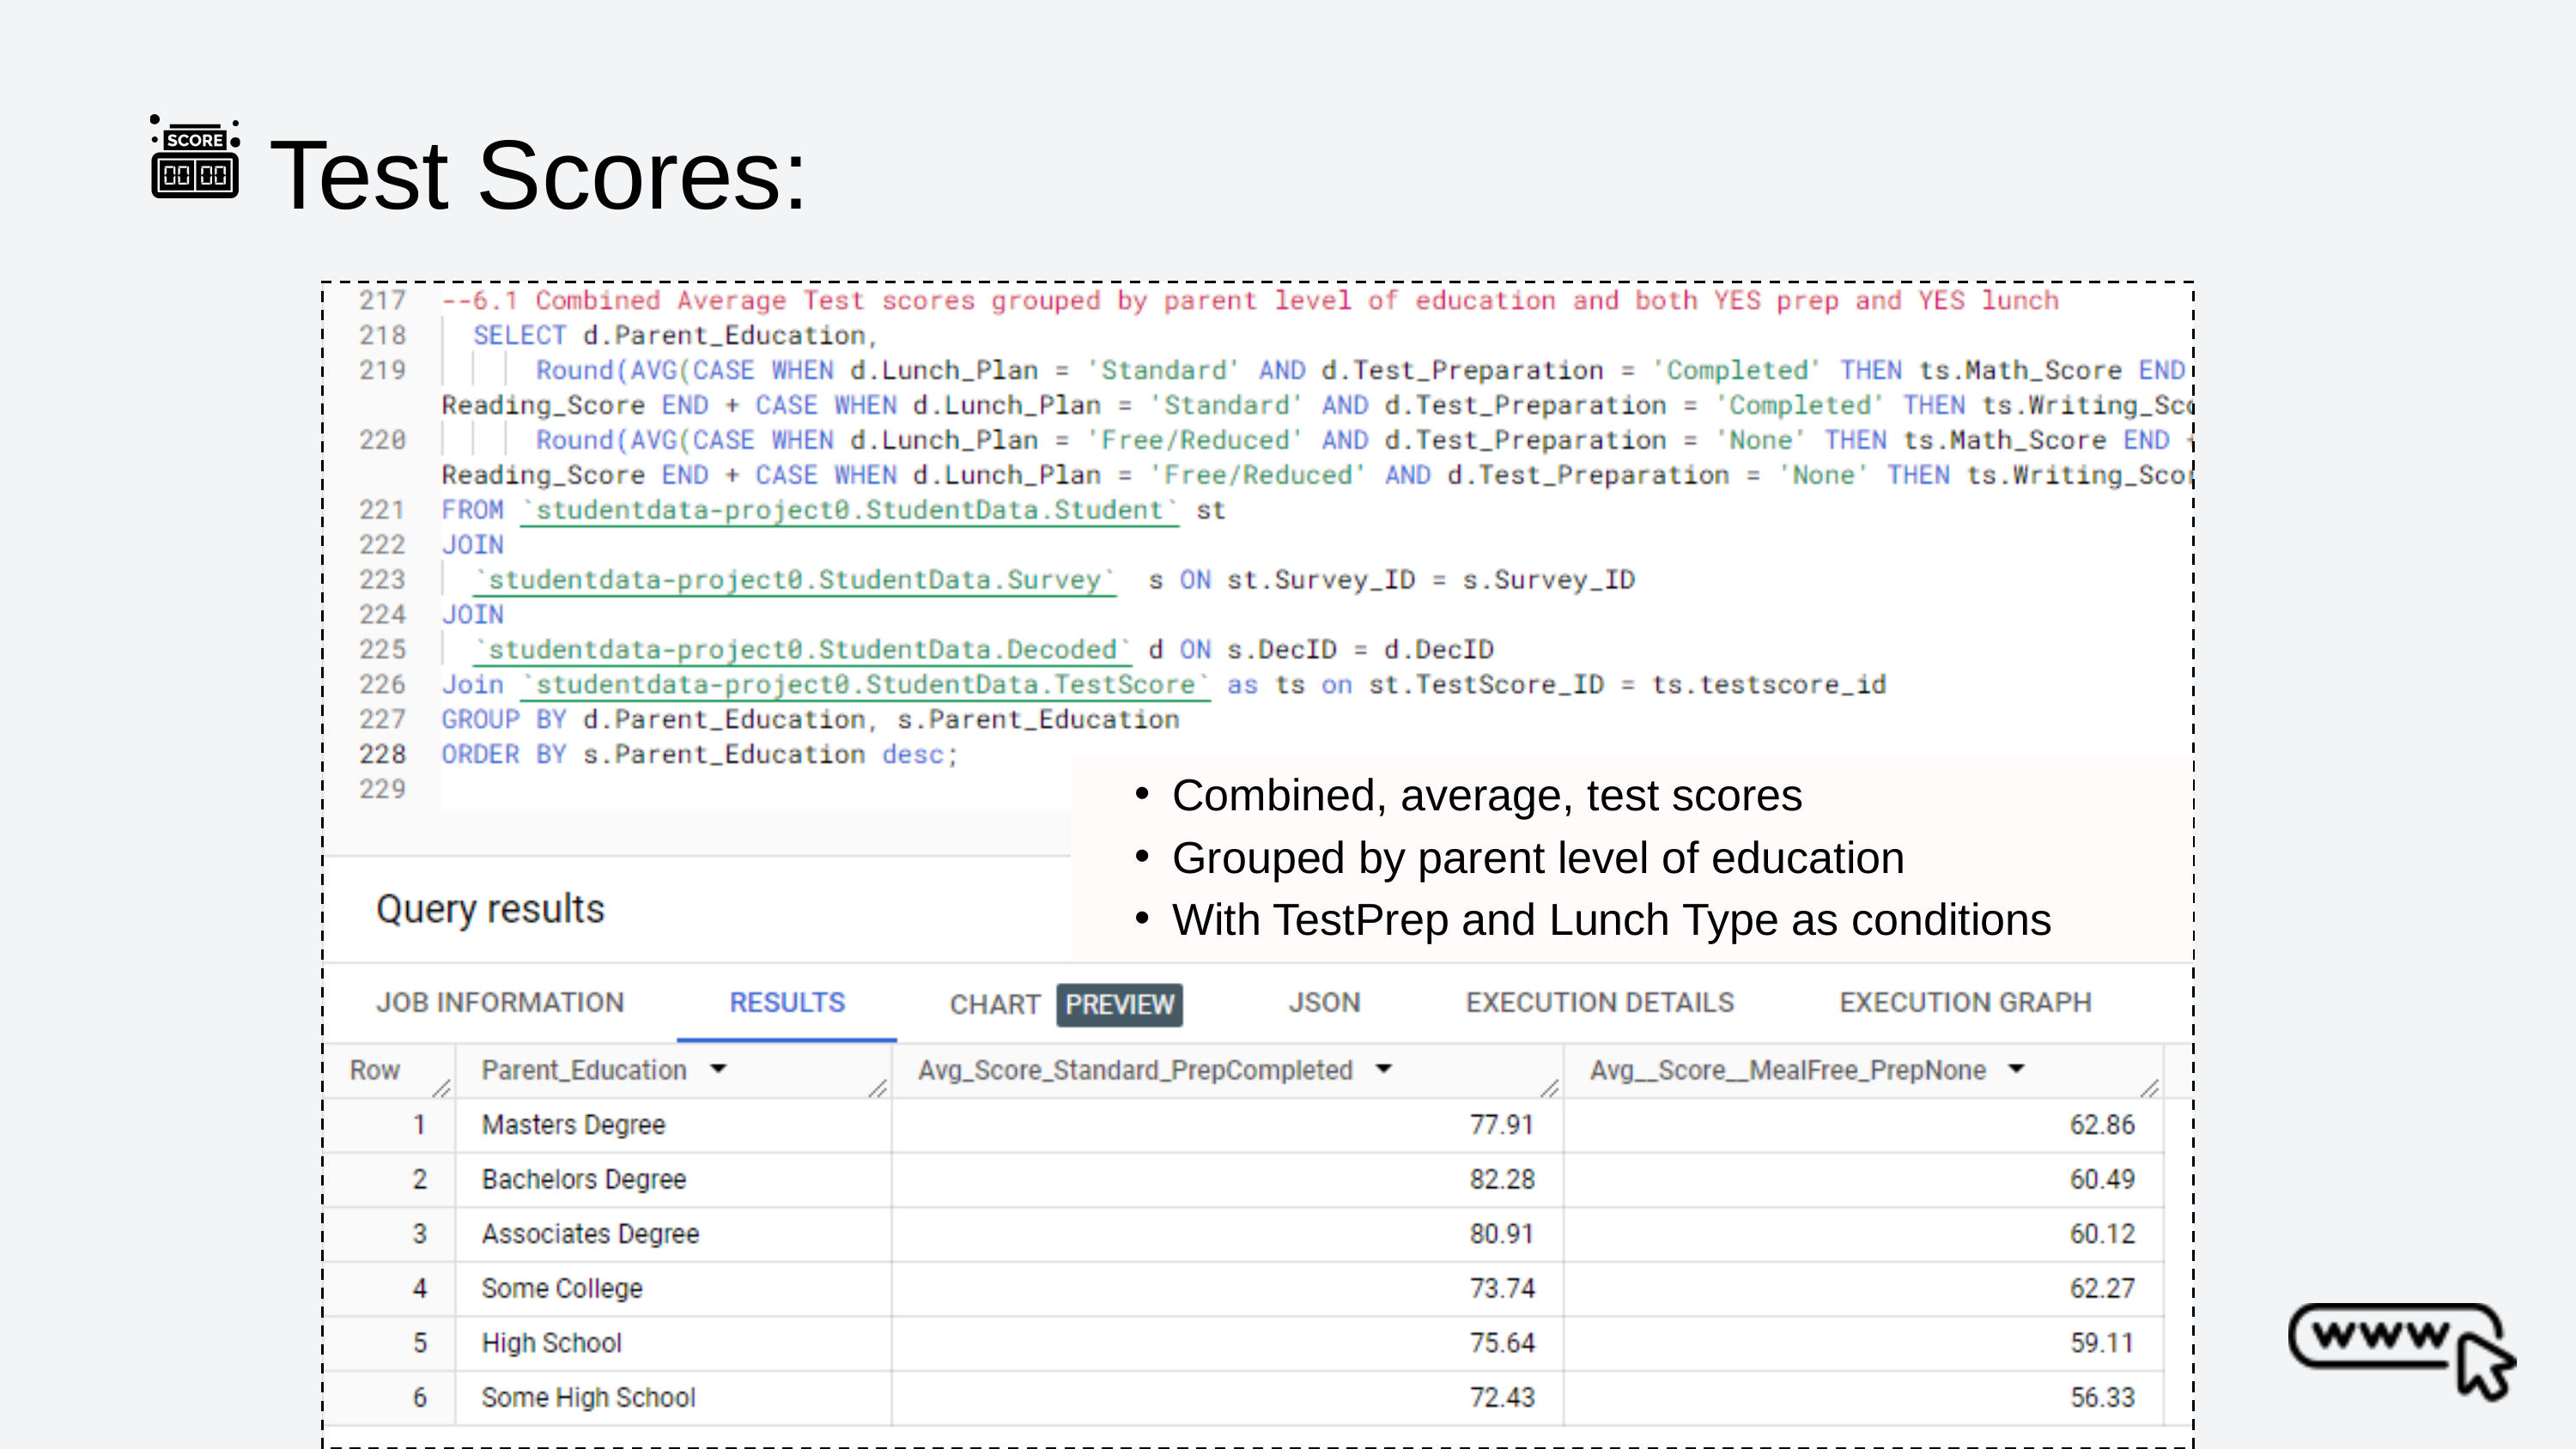

Test Scores:

Combined, average, test scores
Grouped by parent level of education
With TestPrep and Lunch Type as conditions